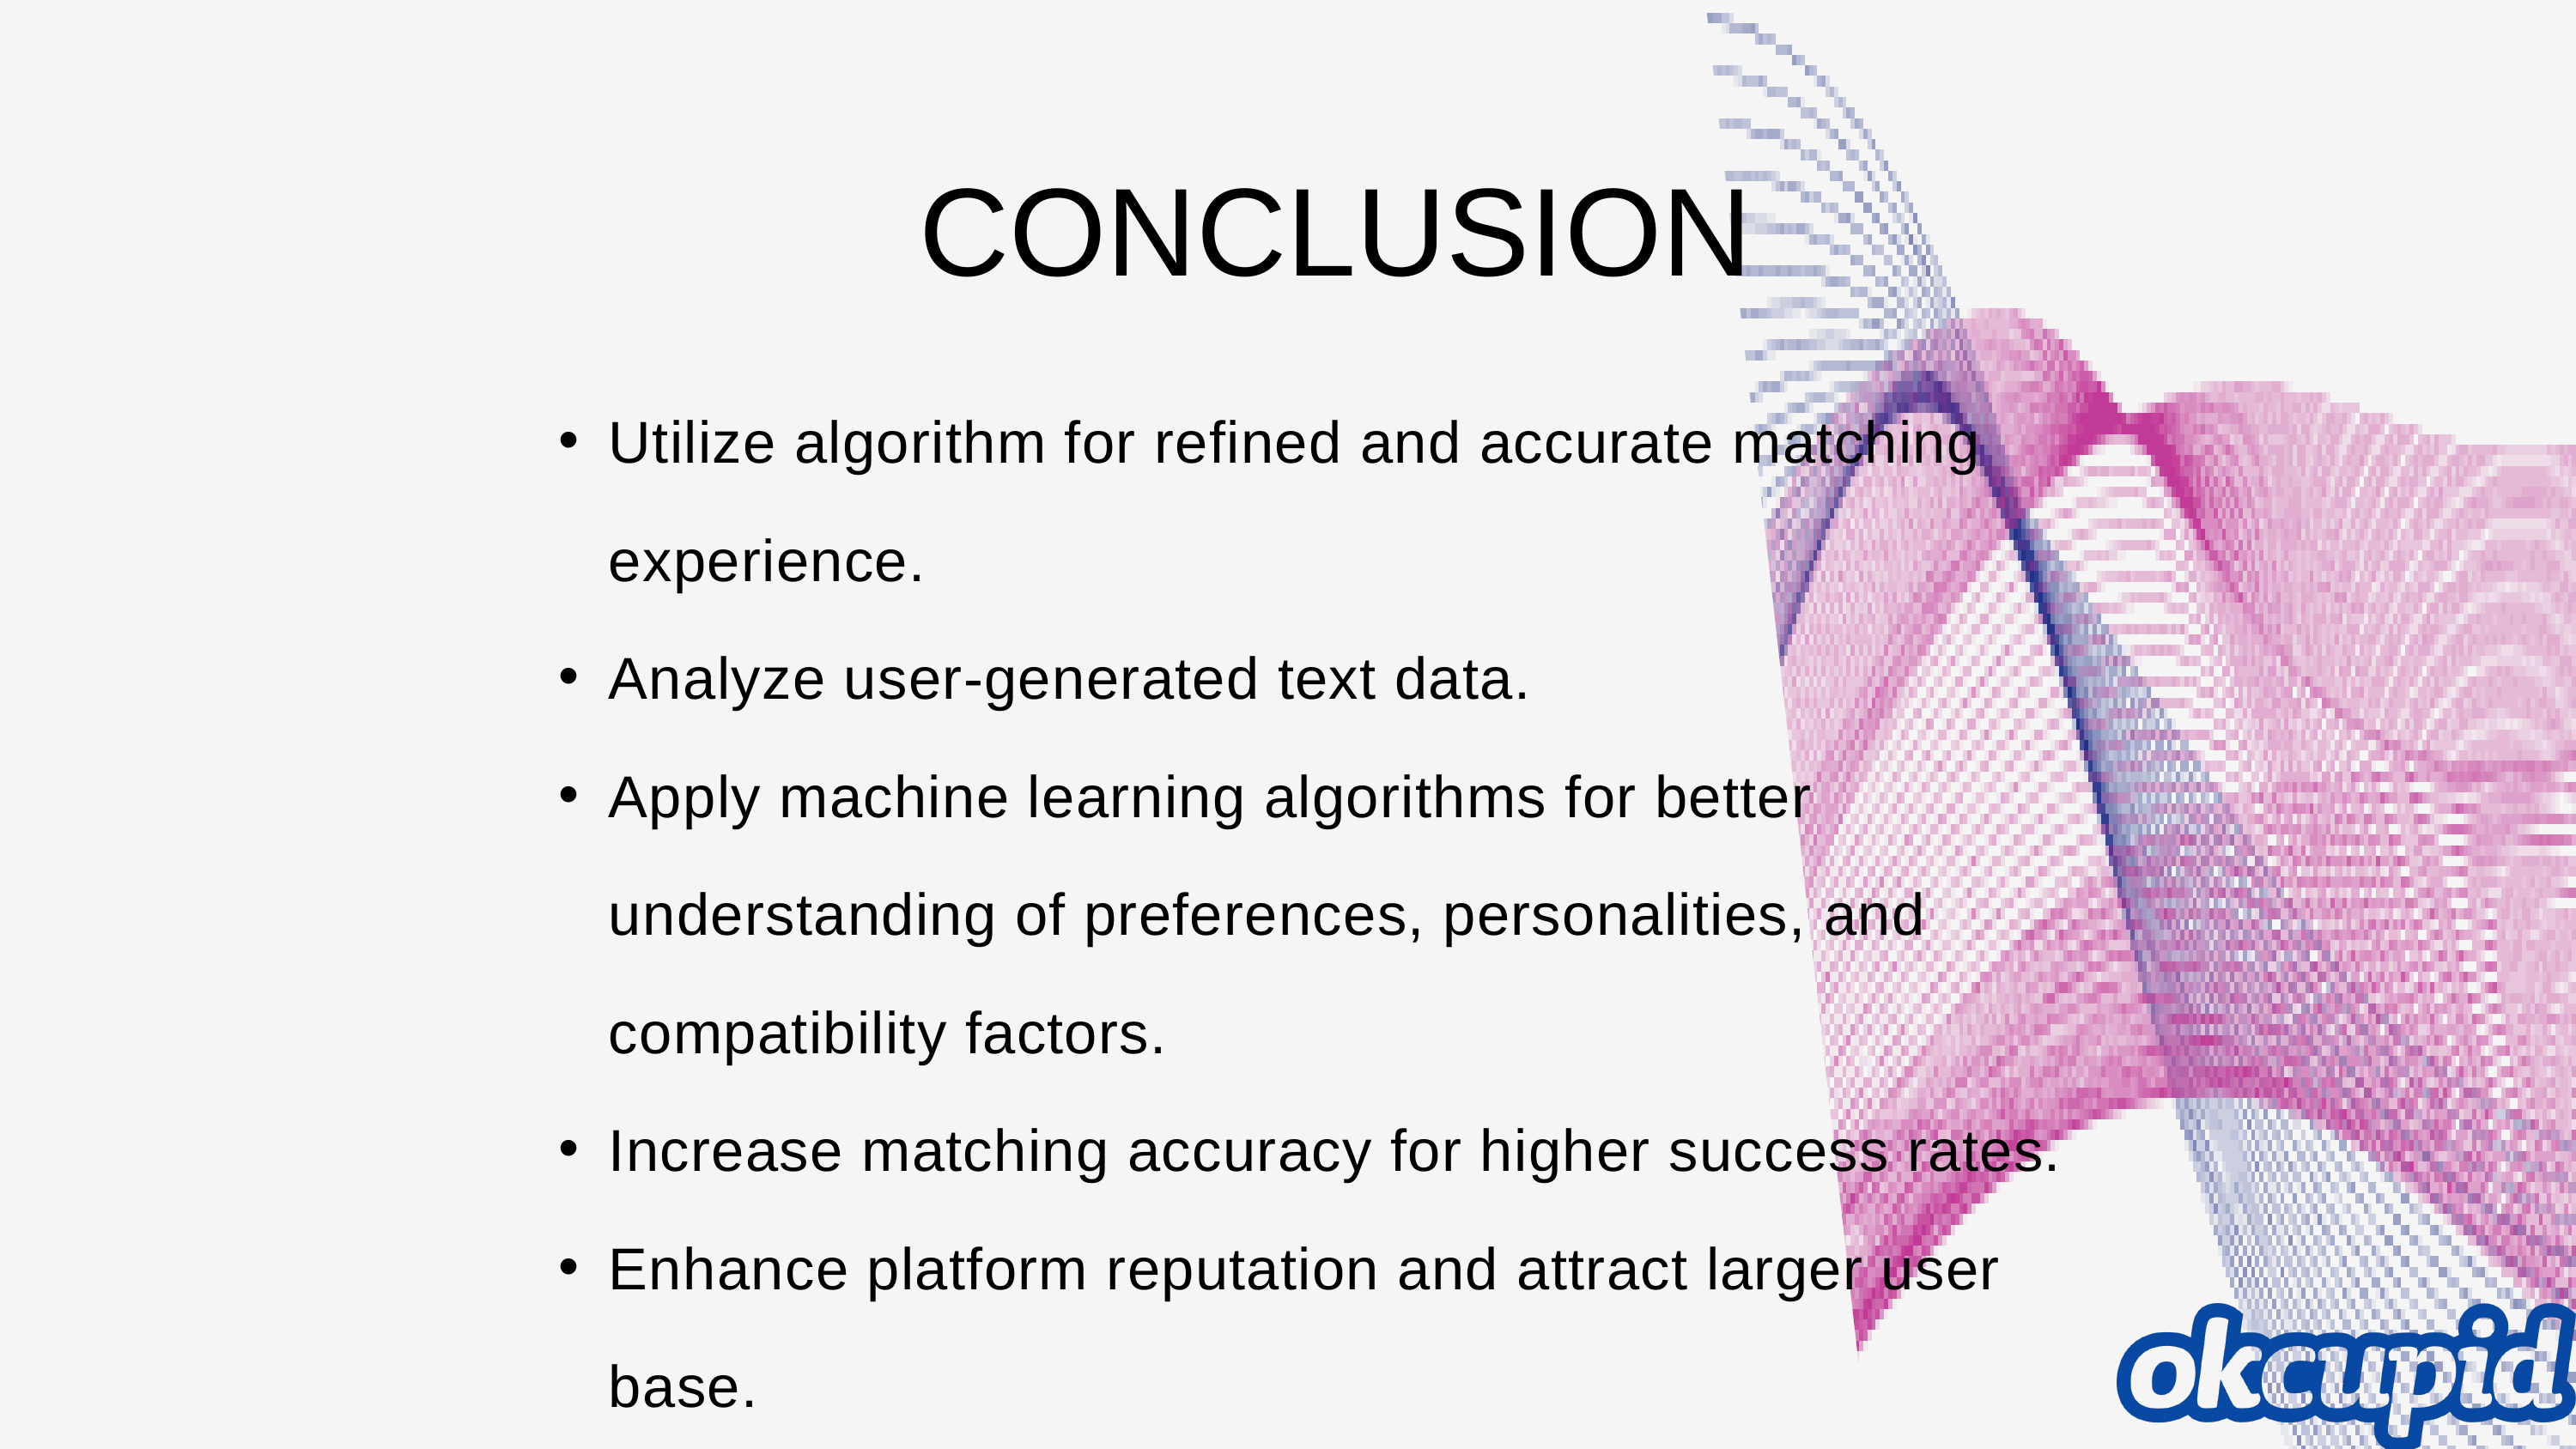

CONCLUSION

Utilize algorithm for refined and accurate matching experience.
Analyze user-generated text data.
Apply machine learning algorithms for better understanding of preferences, personalities, and compatibility factors.
Increase matching accuracy for higher success rates.
Enhance platform reputation and attract larger user base.